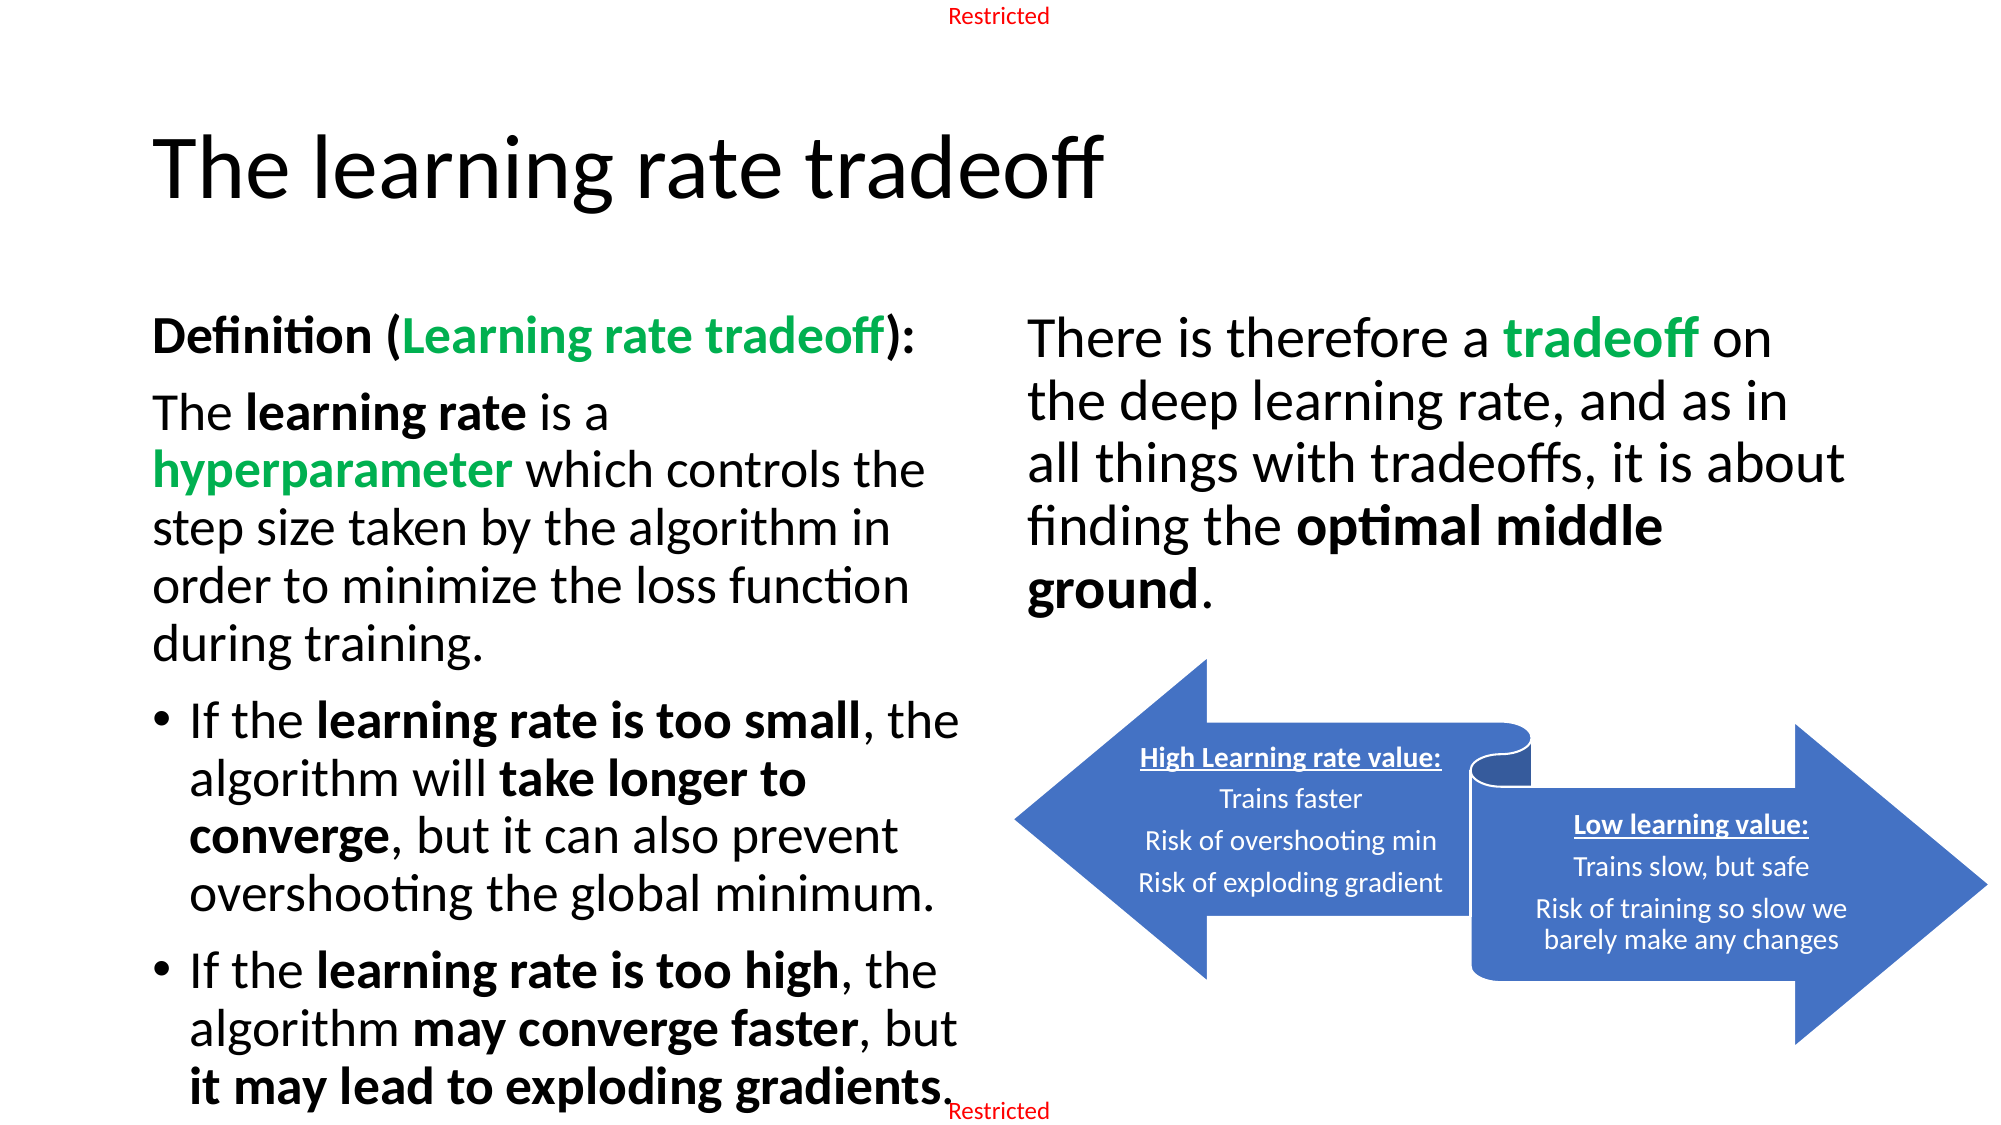

# The learning rate tradeoff
Definition (Learning rate tradeoff):
The learning rate is a hyperparameter which controls the step size taken by the algorithm in order to minimize the loss function during training.
If the learning rate is too small, the algorithm will take longer to converge, but it can also prevent overshooting the global minimum.
If the learning rate is too high, the algorithm may converge faster, but it may lead to exploding gradients.
There is therefore a tradeoff on the deep learning rate, and as in all things with tradeoffs, it is about finding the optimal middle ground.

High Learning rate value:
Trains faster
Risk of overshooting min
Risk of exploding gradient
Low learning value:
Trains slow, but safe
Risk of training so slow we barely make any changes